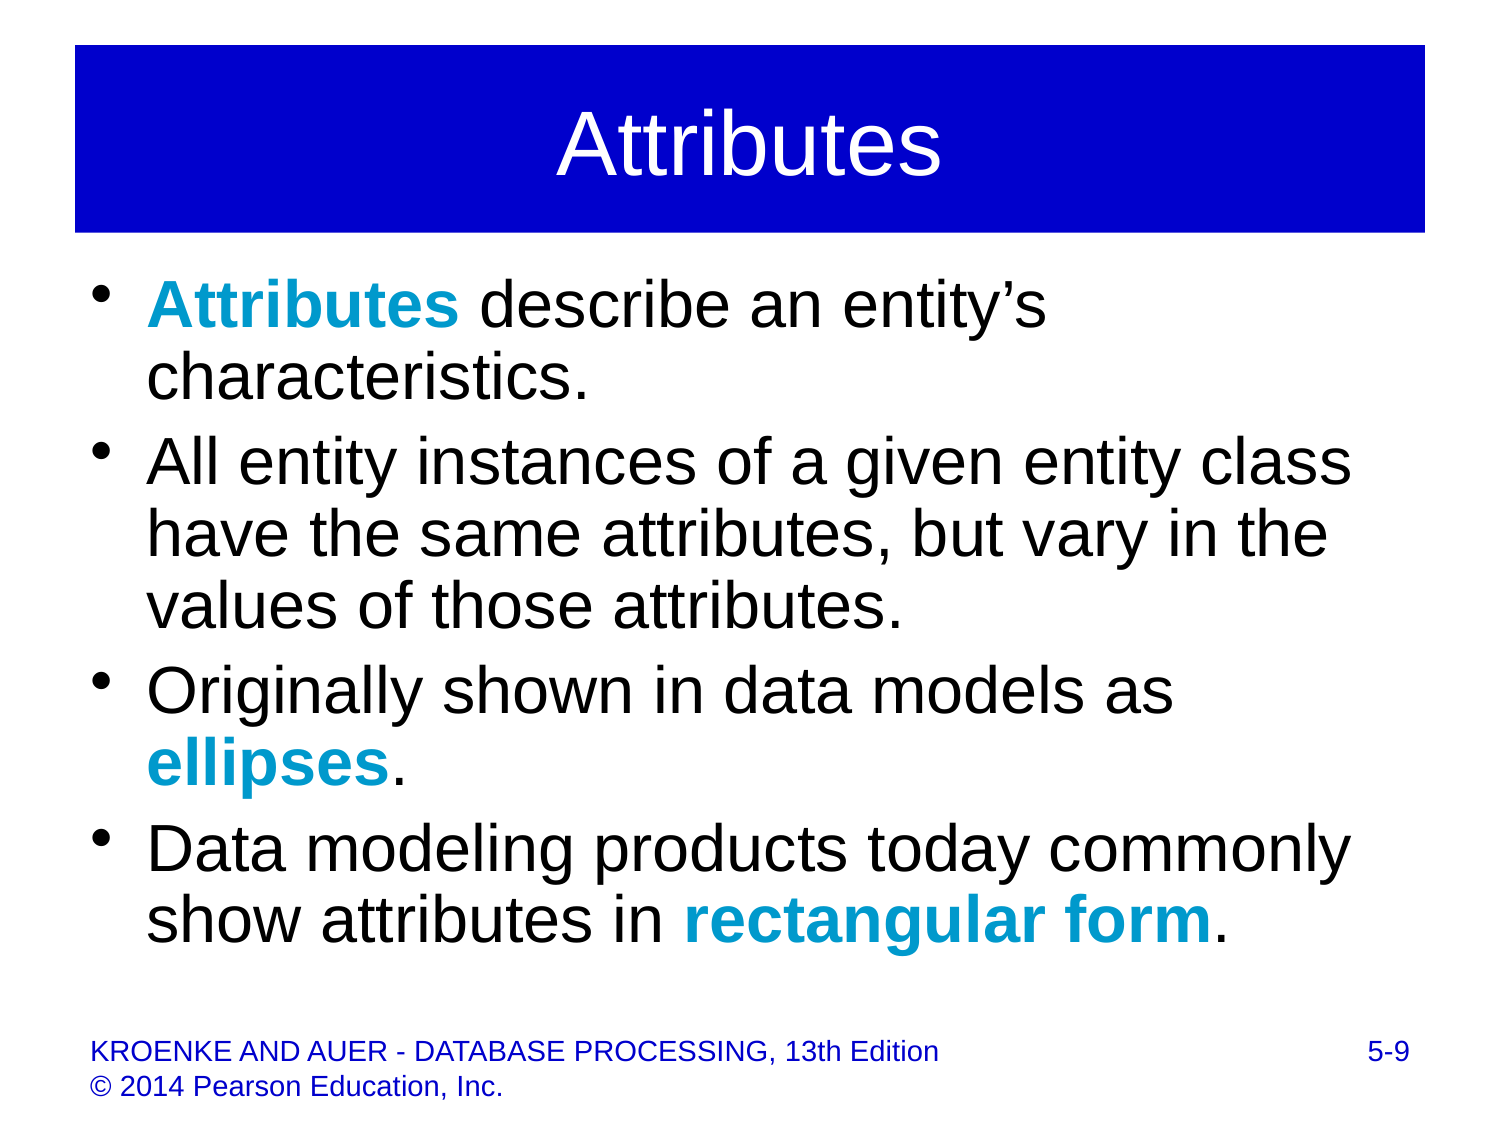

# Attributes
Attributes describe an entity’s characteristics.
All entity instances of a given entity class have the same attributes, but vary in the values of those attributes.
Originally shown in data models as ellipses.
Data modeling products today commonly show attributes in rectangular form.
5-9

KROENKE AND AUER - DATABASE PROCESSING, 13th Edition  © 2014 Pearson Education, Inc.